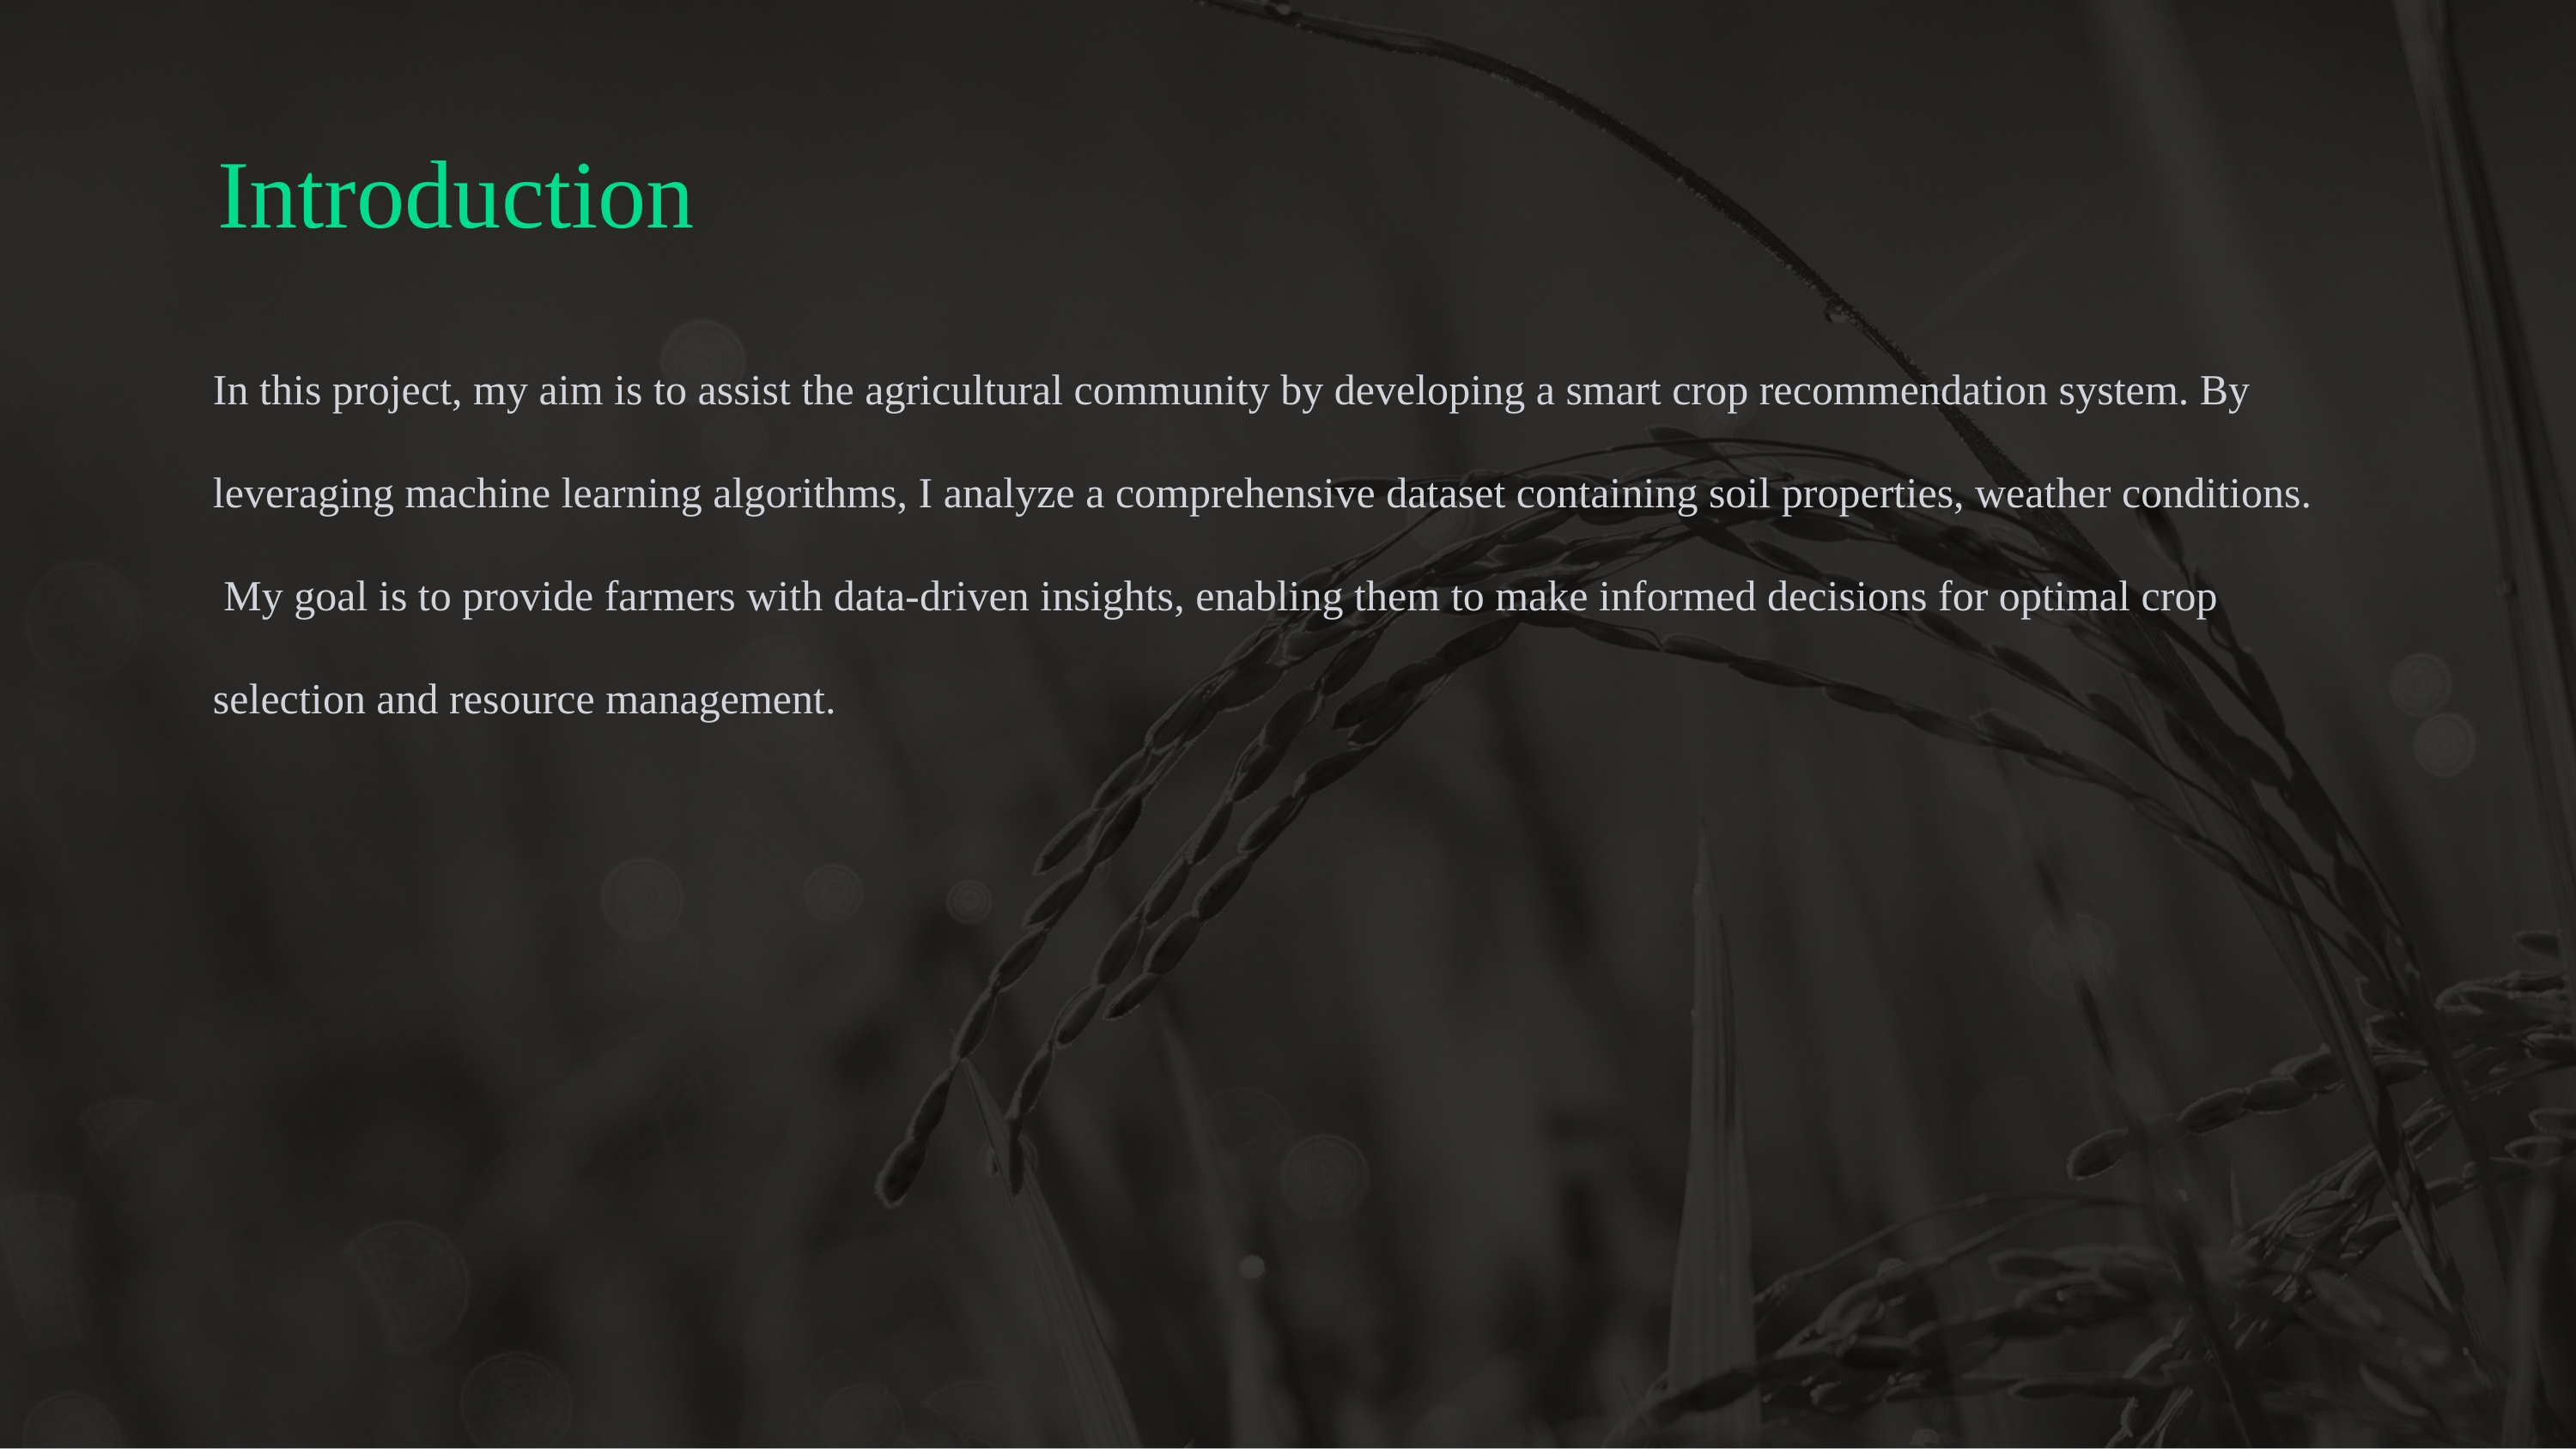

Introduction
In this project, my aim is to assist the agricultural community by developing a smart crop recommendation system. By leveraging machine learning algorithms, I analyze a comprehensive dataset containing soil properties, weather conditions.  My goal is to provide farmers with data-driven insights, enabling them to make informed decisions for optimal crop selection and resource management.